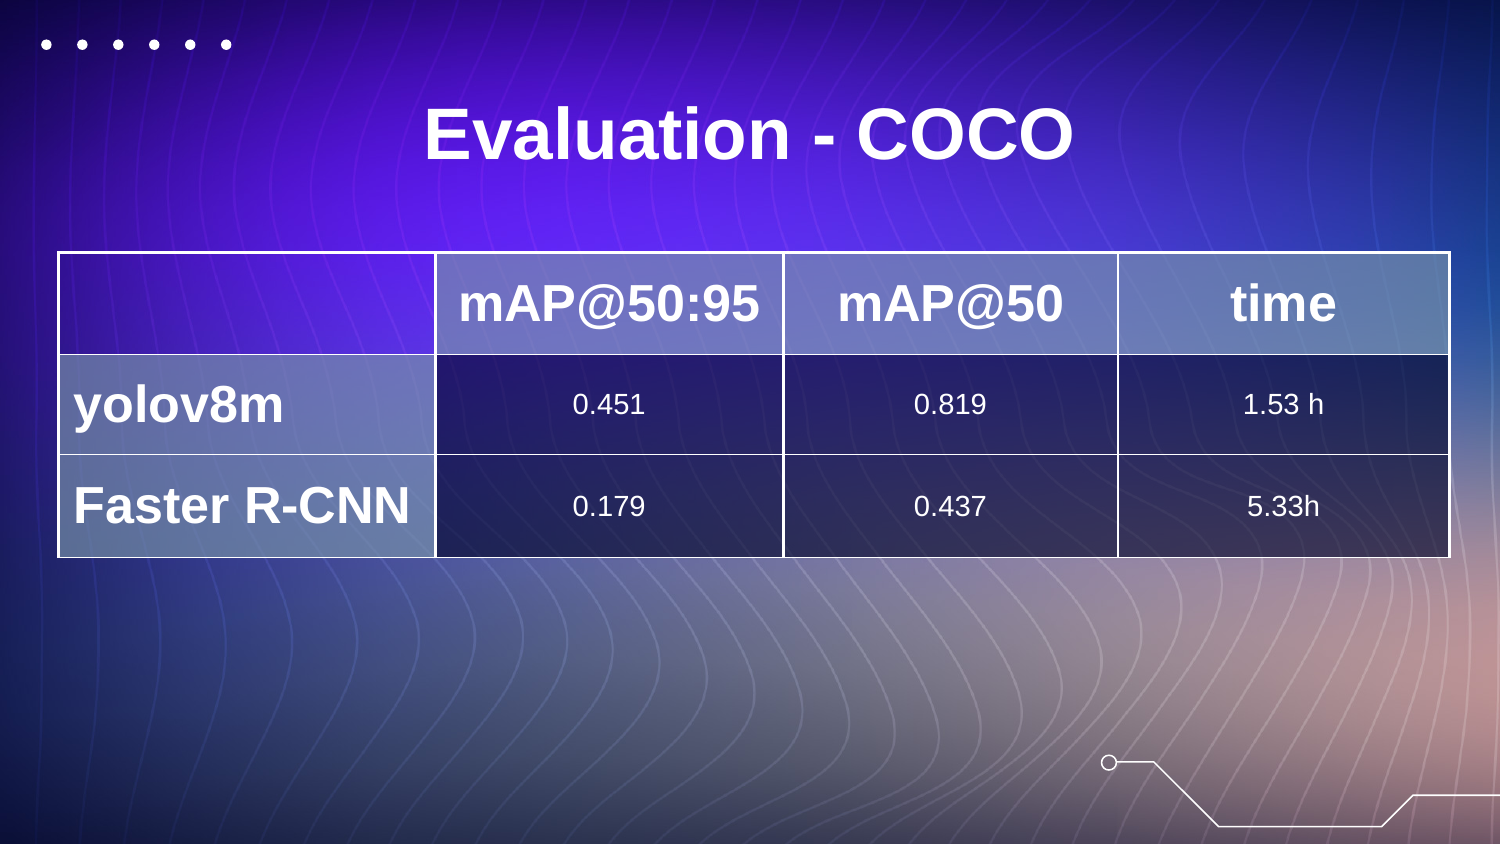

# Evaluation - COCO
|  | mAP@50:95 | mAP@50 | time |
| --- | --- | --- | --- |
| yolov8m | 0.451 | 0.819 | 1.53 h |
| Faster R-CNN | 0.179 | 0.437 | 5.33h |